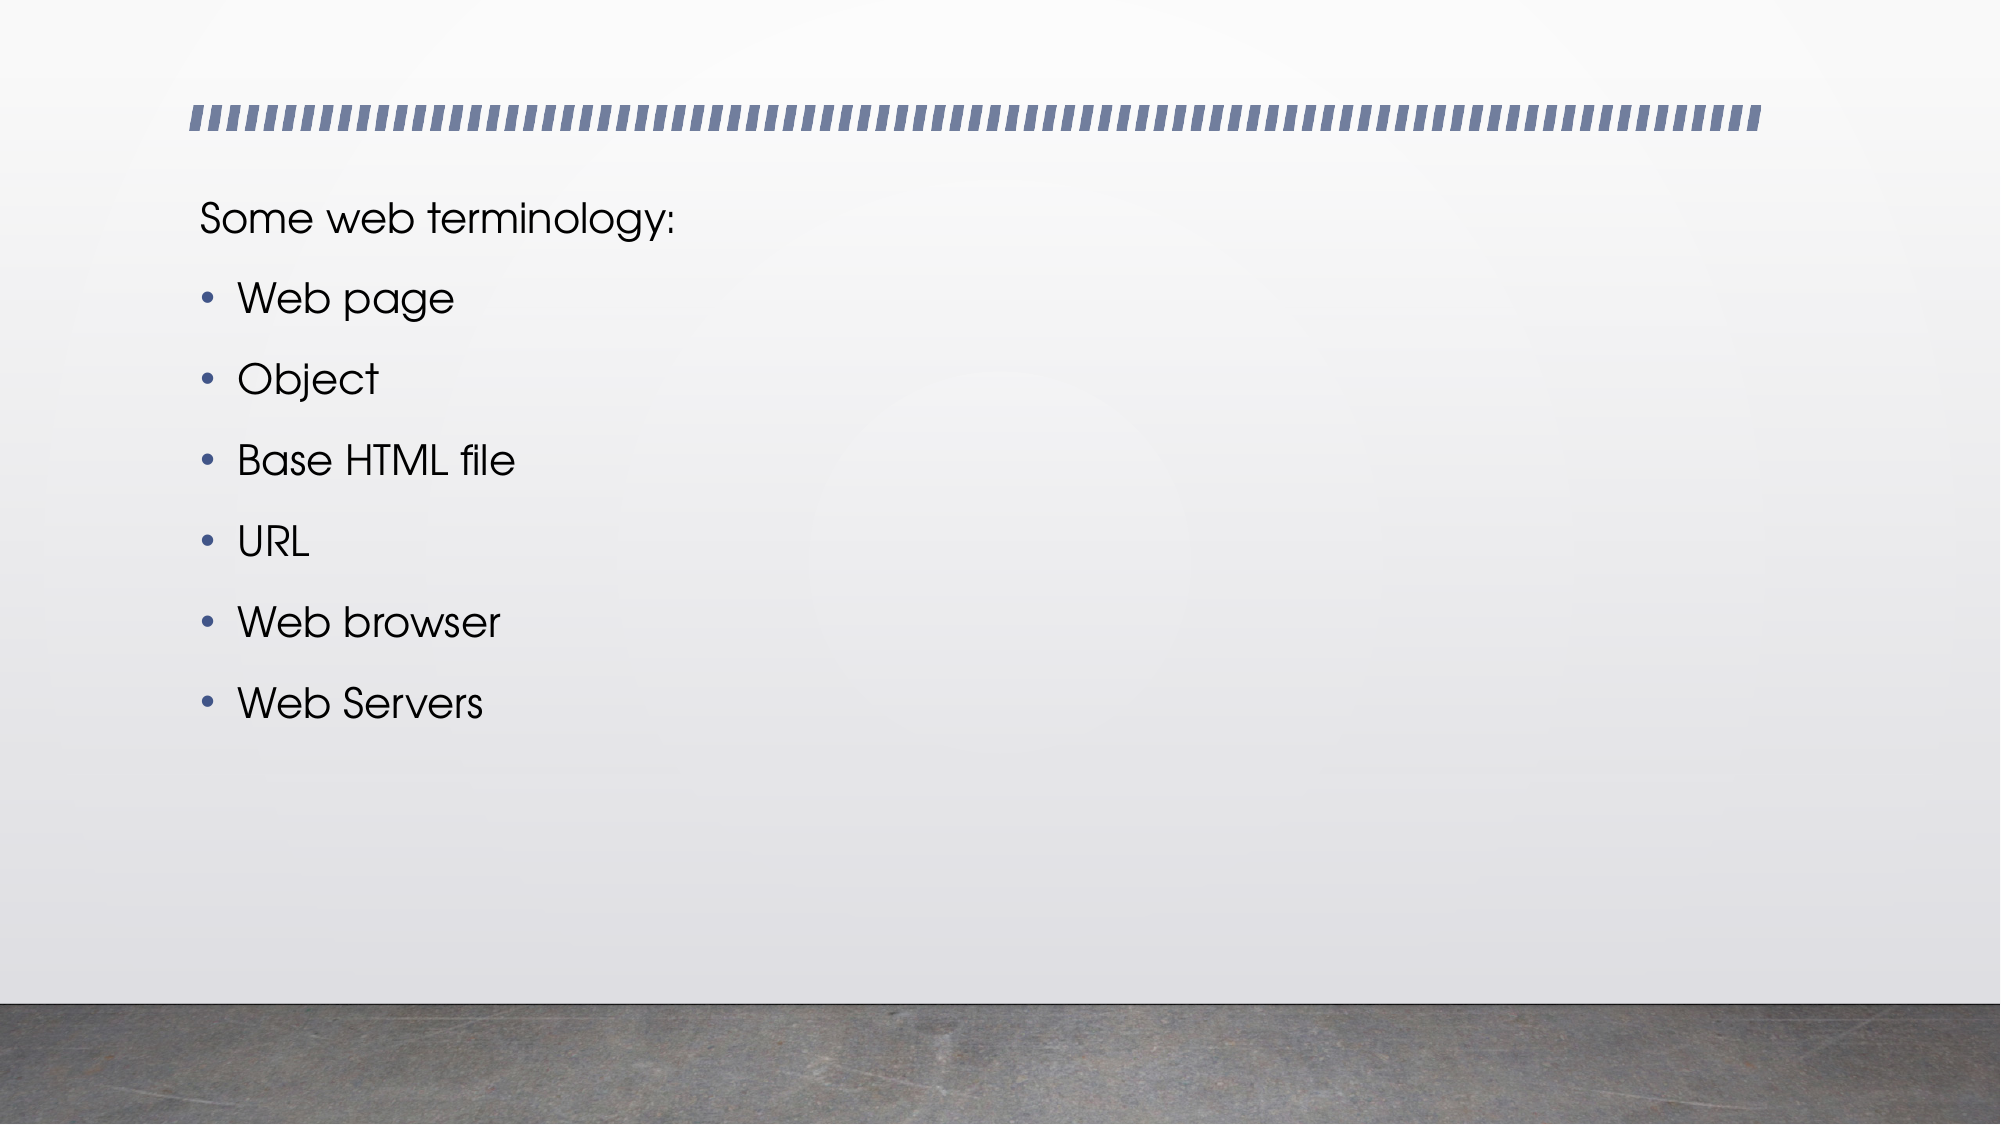

Some web terminology:
Web page
Object
Base HTML file
URL
Web browser
Web Servers